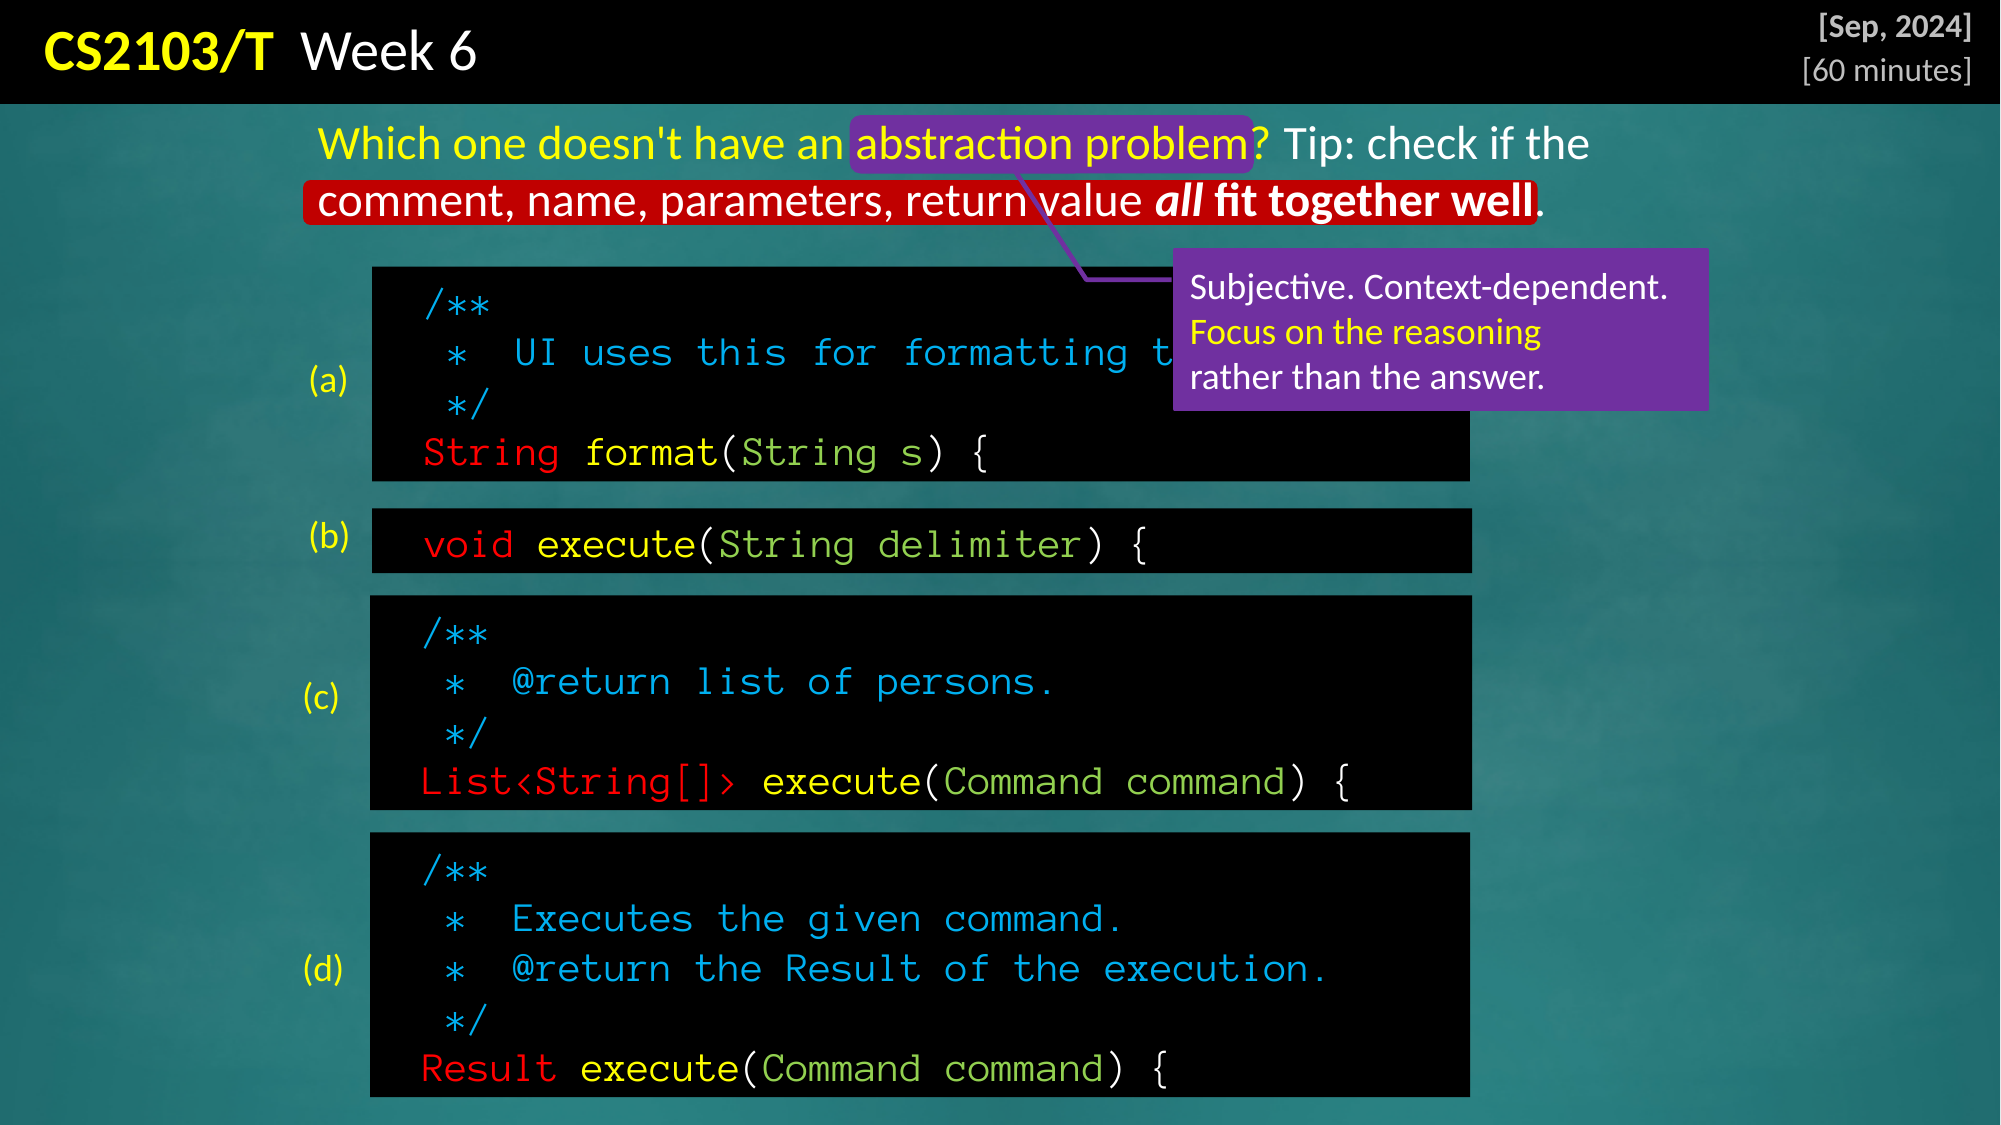

# CS2103/T  Week 6
[Sep, 2024]
[60 minutes]
Which one doesn't have an abstraction problem? Tip: check if the comment, name, parameters, return value all fit together well.

Subjective. Context-dependent. Focus on the reasoning
rather than the answer.
/**
 *  UI uses this for formatting text.
 */
String format(String s) {
(a)
(b)
void execute(String delimiter) {
/**
 *  @return list of persons.
 */
List<String[]> execute(Command command) {
(c)
/**
 *  Executes the given command.
 *  @return the Result of the execution.
 */
Result execute(Command command) {
(d)